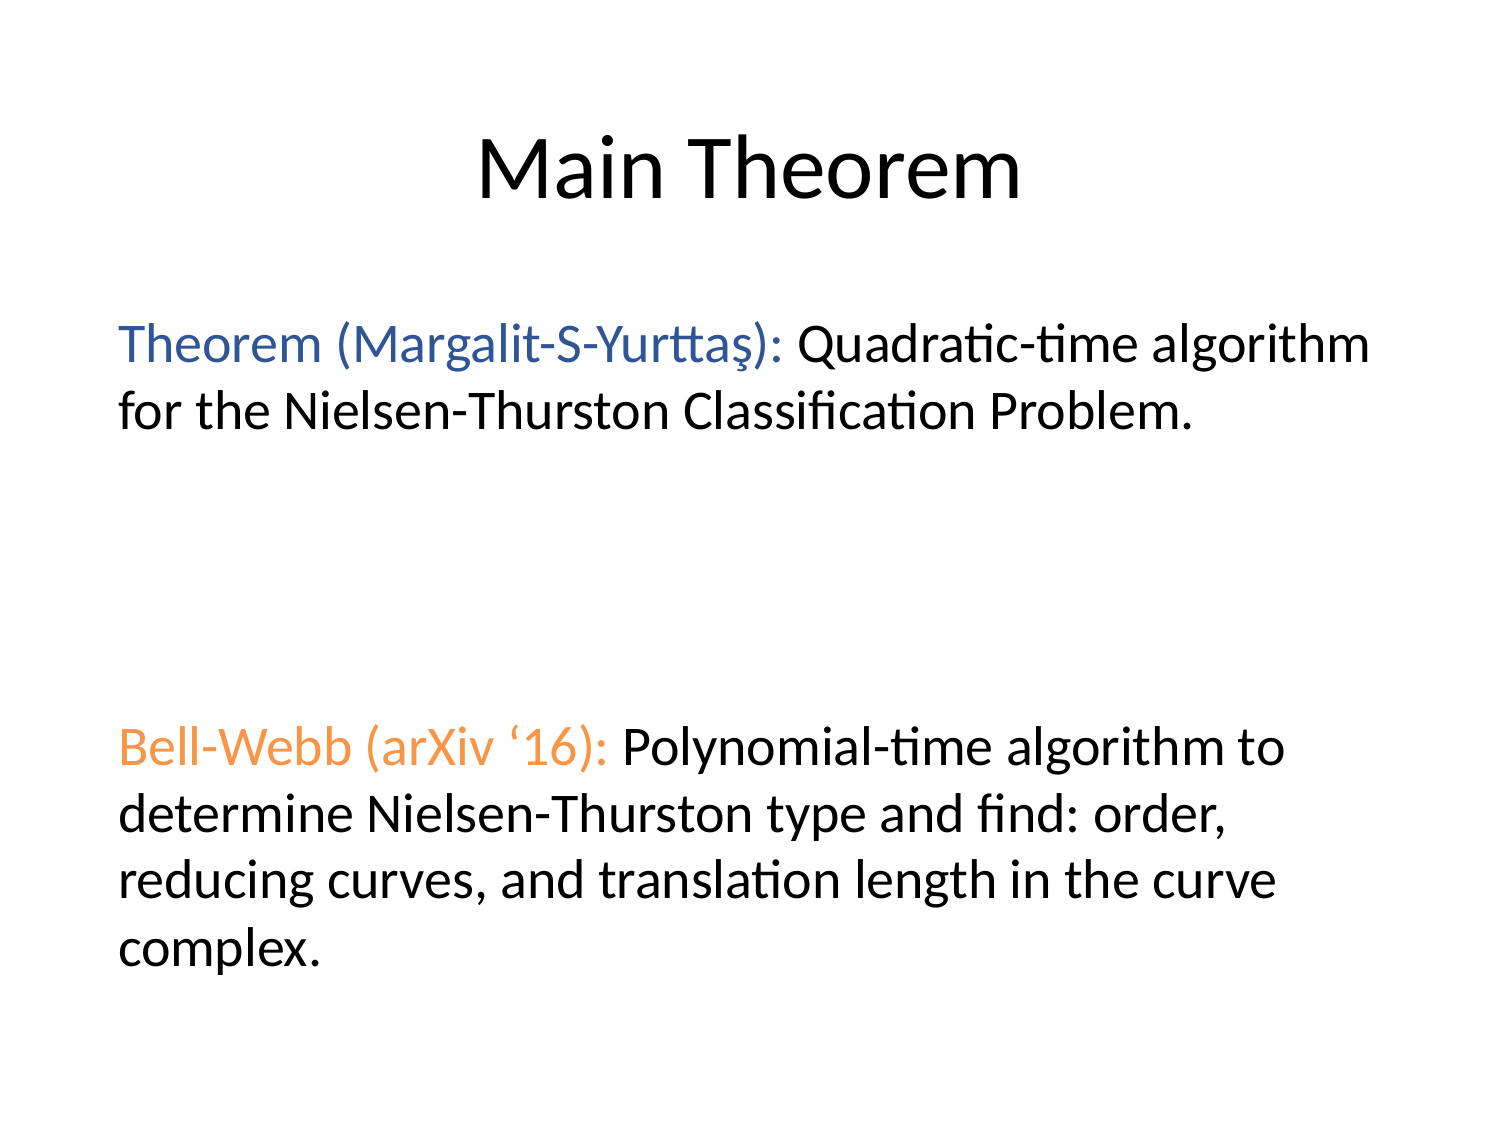

# Main Theorem
Theorem (Margalit-S-Yurttaş): Quadratic-time algorithm for the Nielsen-Thurston Classification Problem.

Bell-Webb (arXiv ‘16): Polynomial-time algorithm to determine Nielsen-Thurston type and find: order, reducing curves, and translation length in the curve complex.